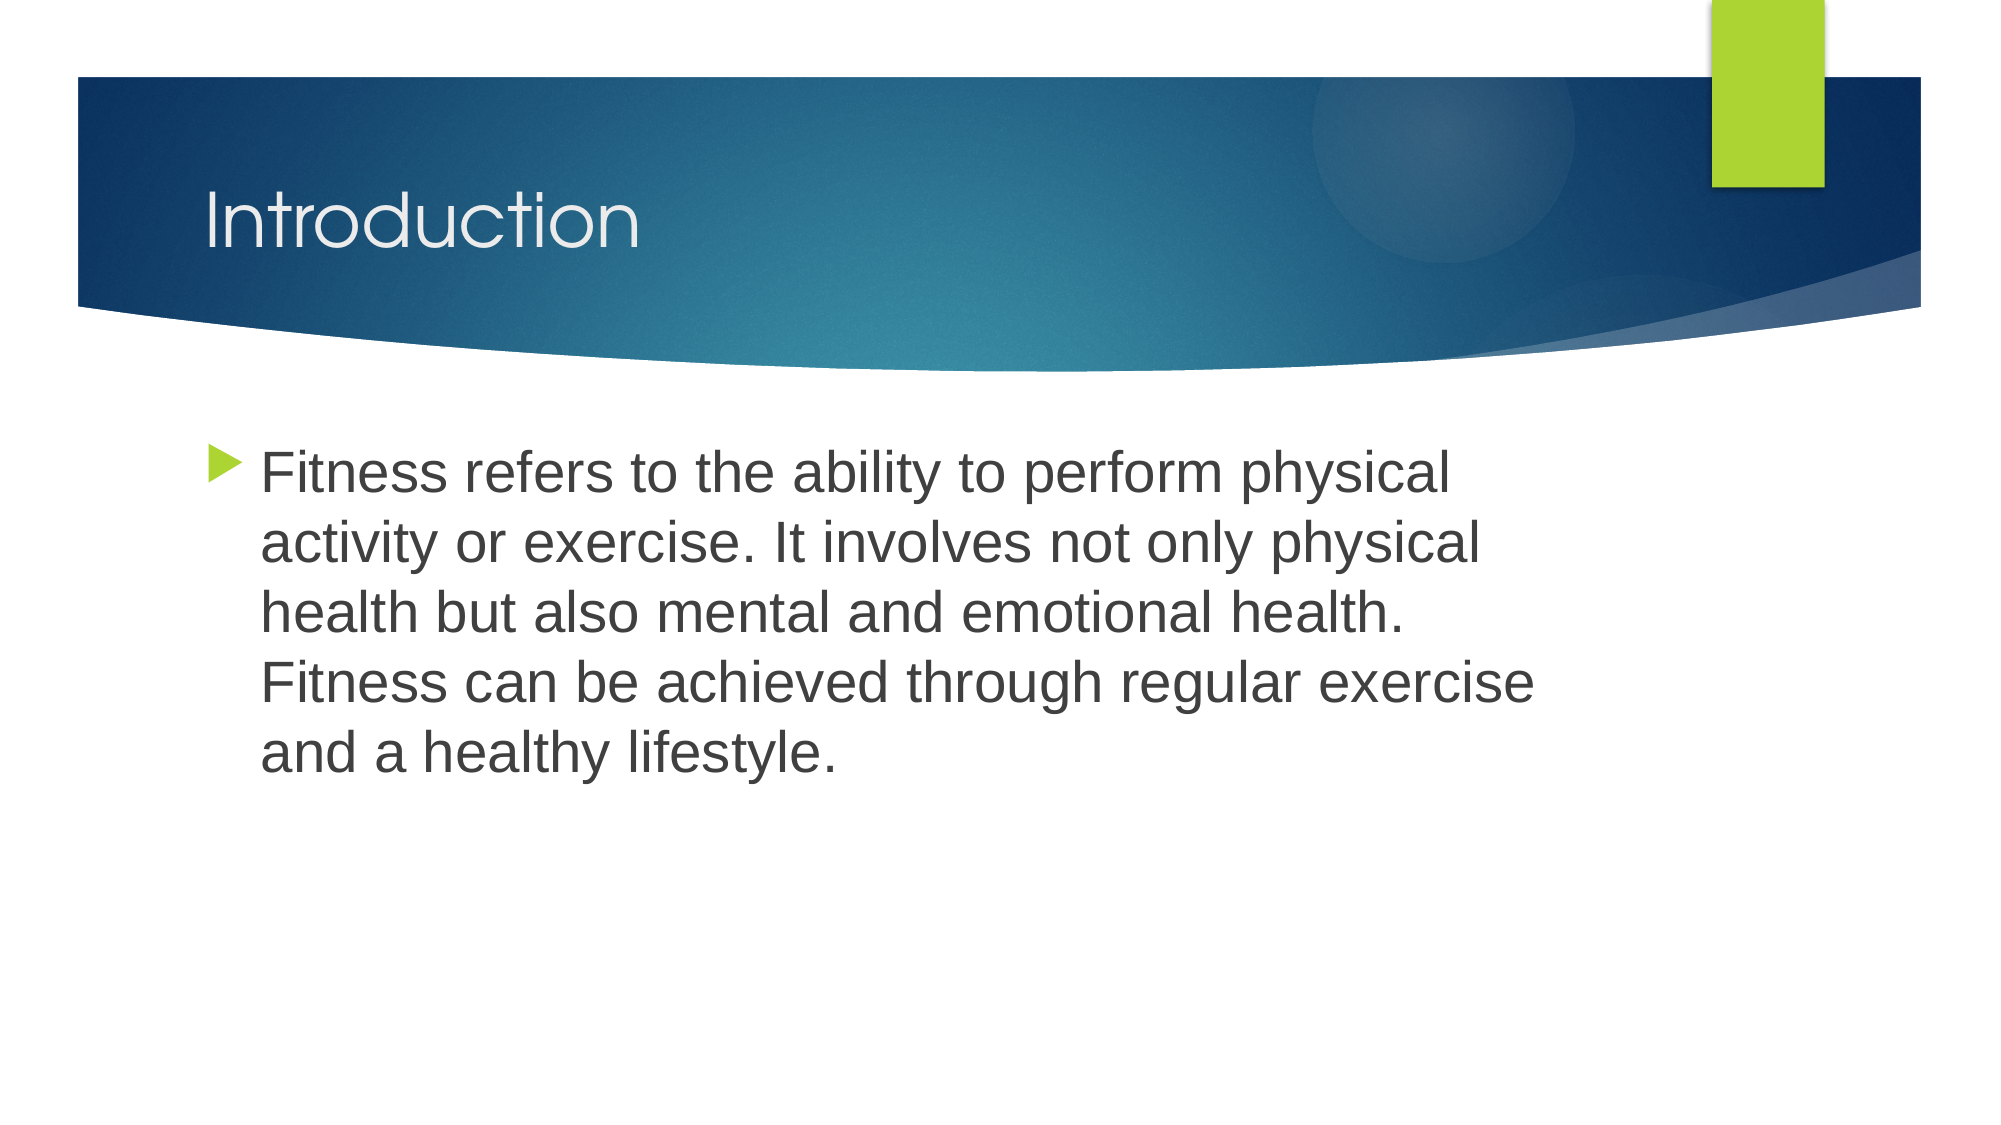

# Introduction
Fitness refers to the ability to perform physical activity or exercise. It involves not only physical health but also mental and emotional health. Fitness can be achieved through regular exercise and a healthy lifestyle.